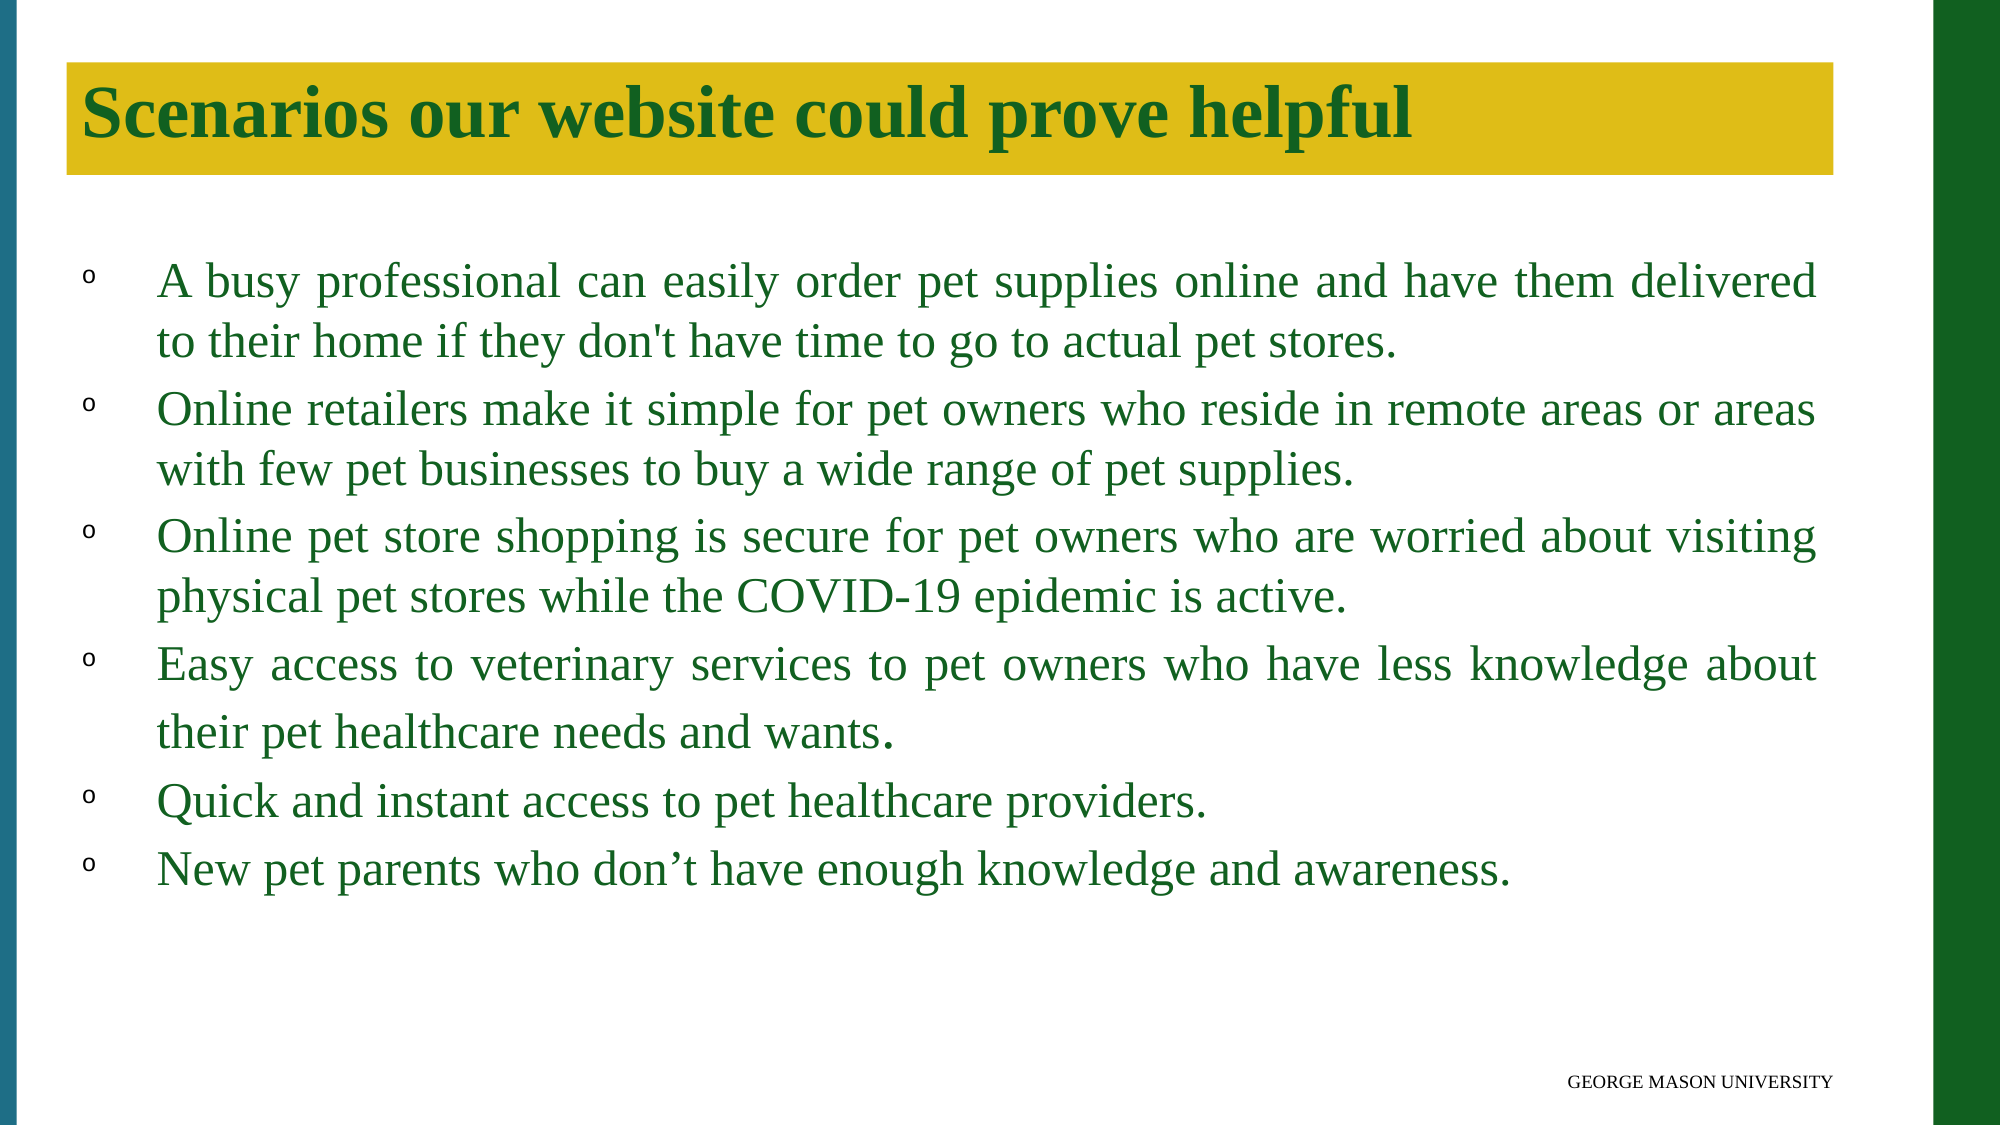

Scenarios our website could prove helpful
A busy professional can easily order pet supplies online and have them delivered to their home if they don't have time to go to actual pet stores.
Online retailers make it simple for pet owners who reside in remote areas or areas with few pet businesses to buy a wide range of pet supplies.
Online pet store shopping is secure for pet owners who are worried about visiting physical pet stores while the COVID-19 epidemic is active.
Easy access to veterinary services to pet owners who have less knowledge about their pet healthcare needs and wants.
Quick and instant access to pet healthcare providers.
New pet parents who don’t have enough knowledge and awareness.